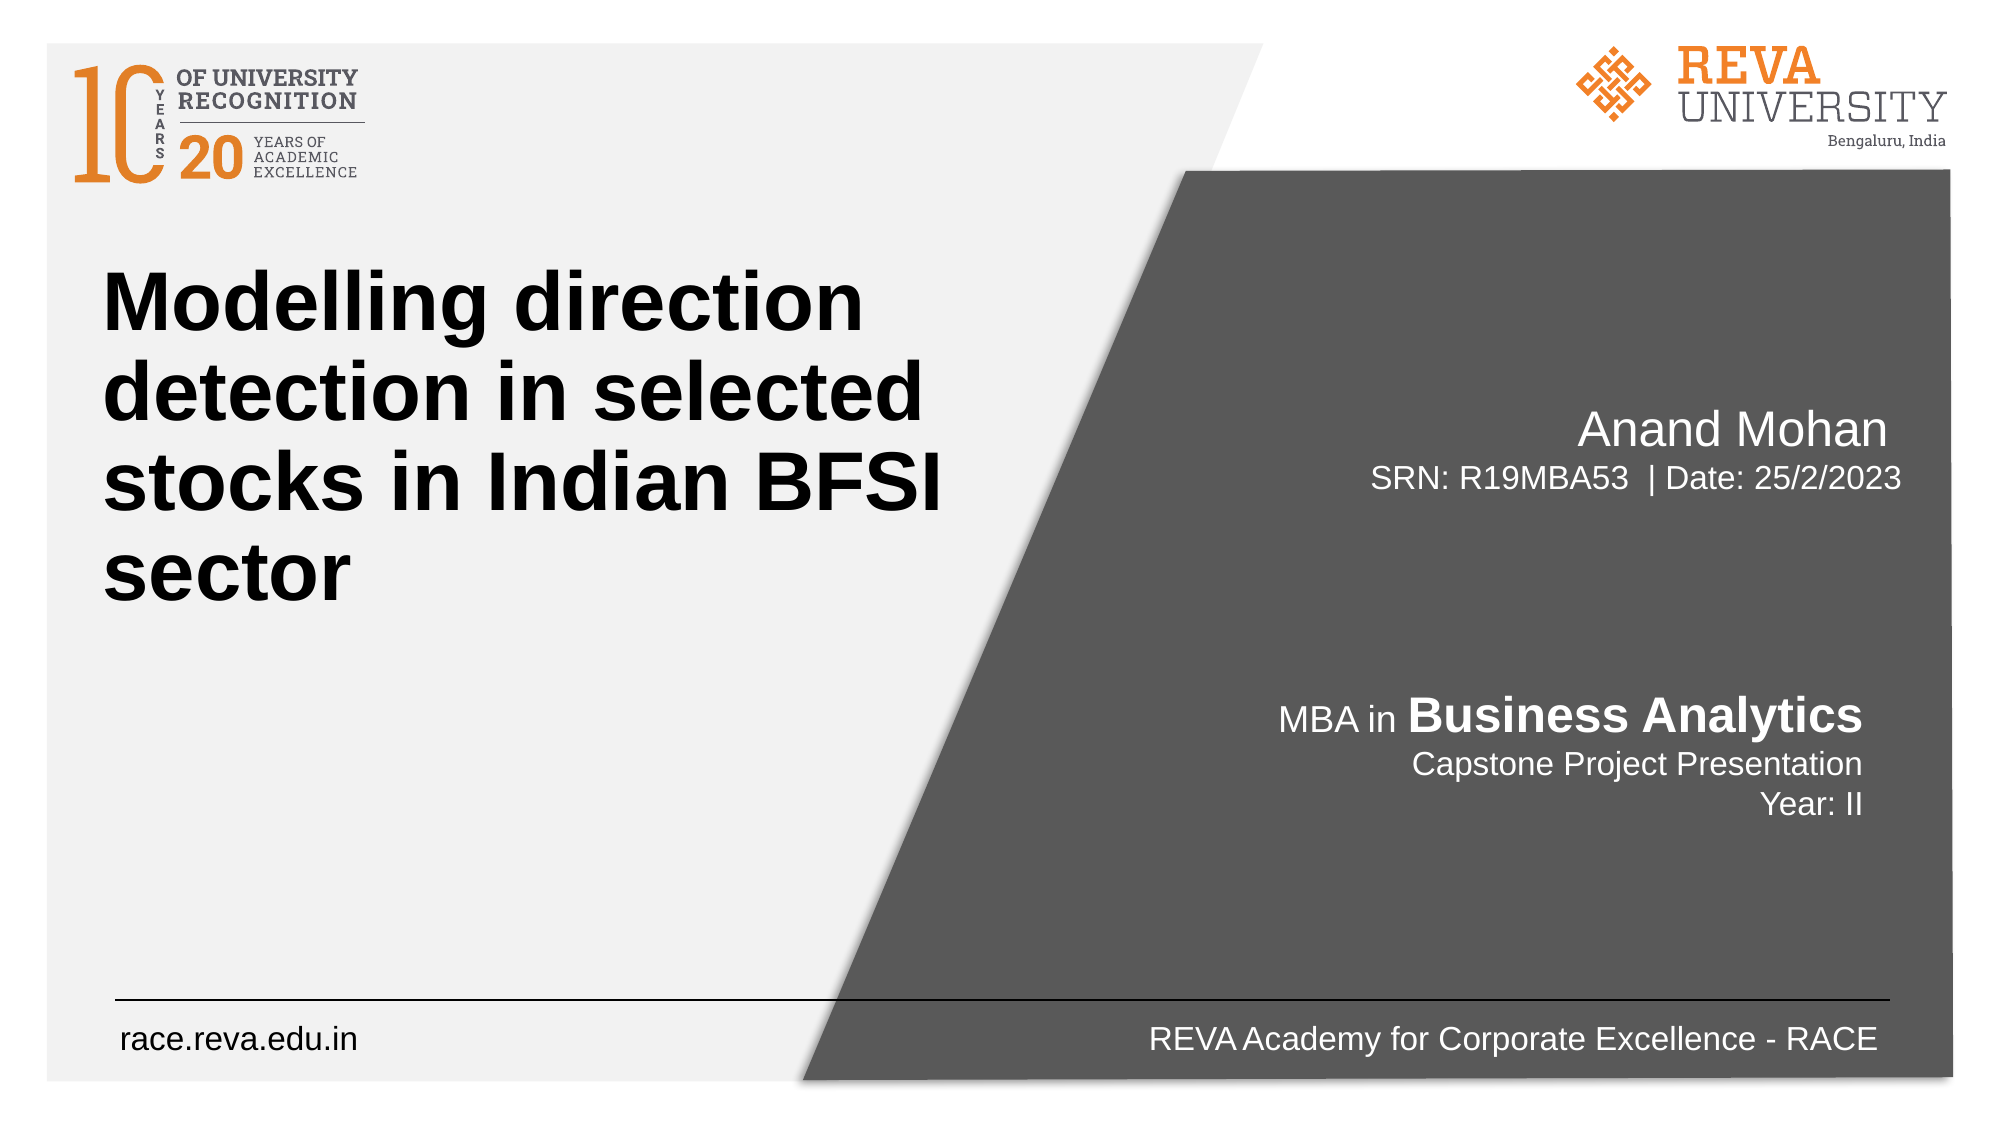

# Modelling direction detection in selected stocks in Indian BFSI sector
  		    Anand Mohan
     SRN: R19MBA53  | Date: 25/2/2023
MBA in Business Analytics
Capstone Project Presentation
Year: II